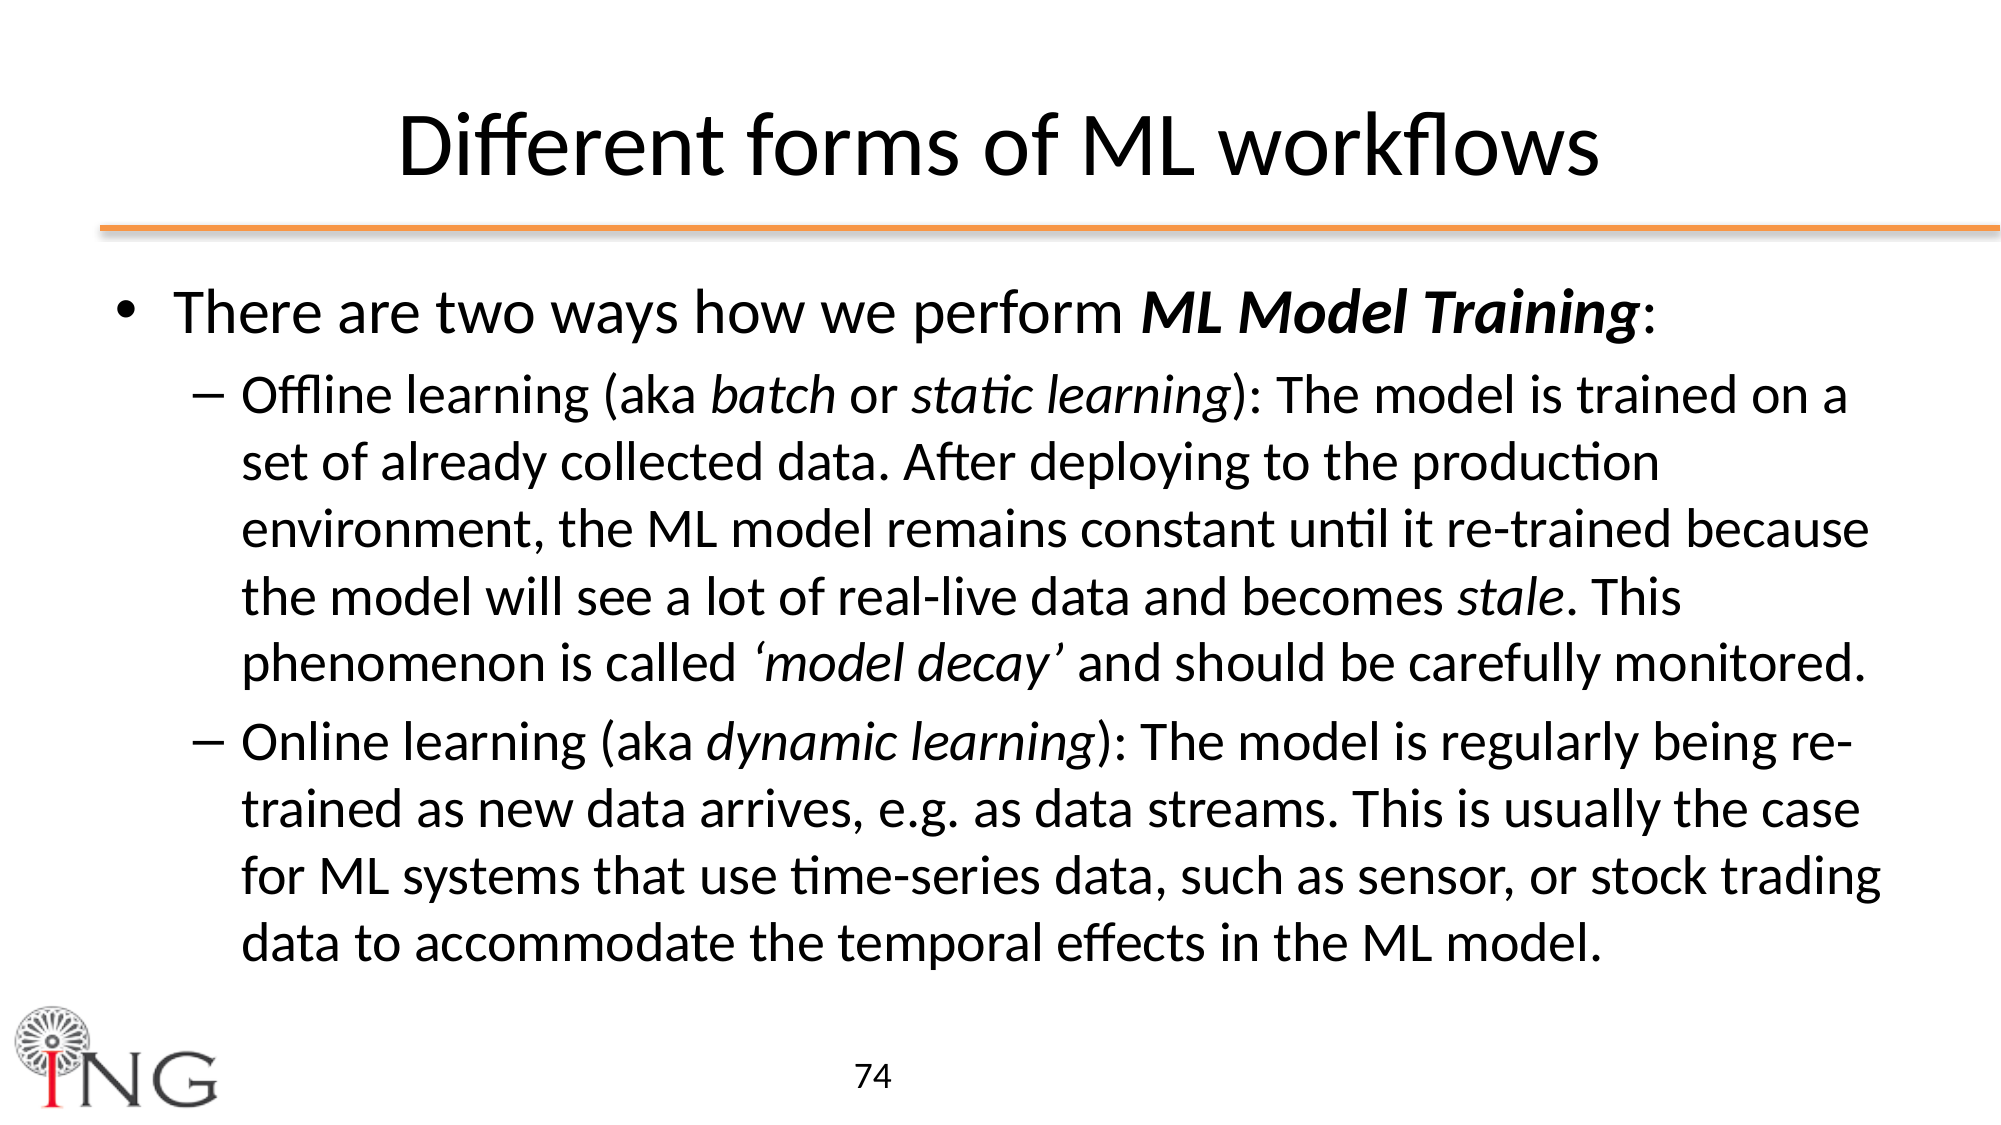

# Different forms of ML workflows
There are two ways how we perform ML Model Training:
Offline learning (aka batch or static learning): The model is trained on a set of already collected data. After deploying to the production environment, the ML model remains constant until it re-trained because the model will see a lot of real-live data and becomes stale. This phenomenon is called ‘model decay’ and should be carefully monitored.
Online learning (aka dynamic learning): The model is regularly being re-trained as new data arrives, e.g. as data streams. This is usually the case for ML systems that use time-series data, such as sensor, or stock trading data to accommodate the temporal effects in the ML model.
74